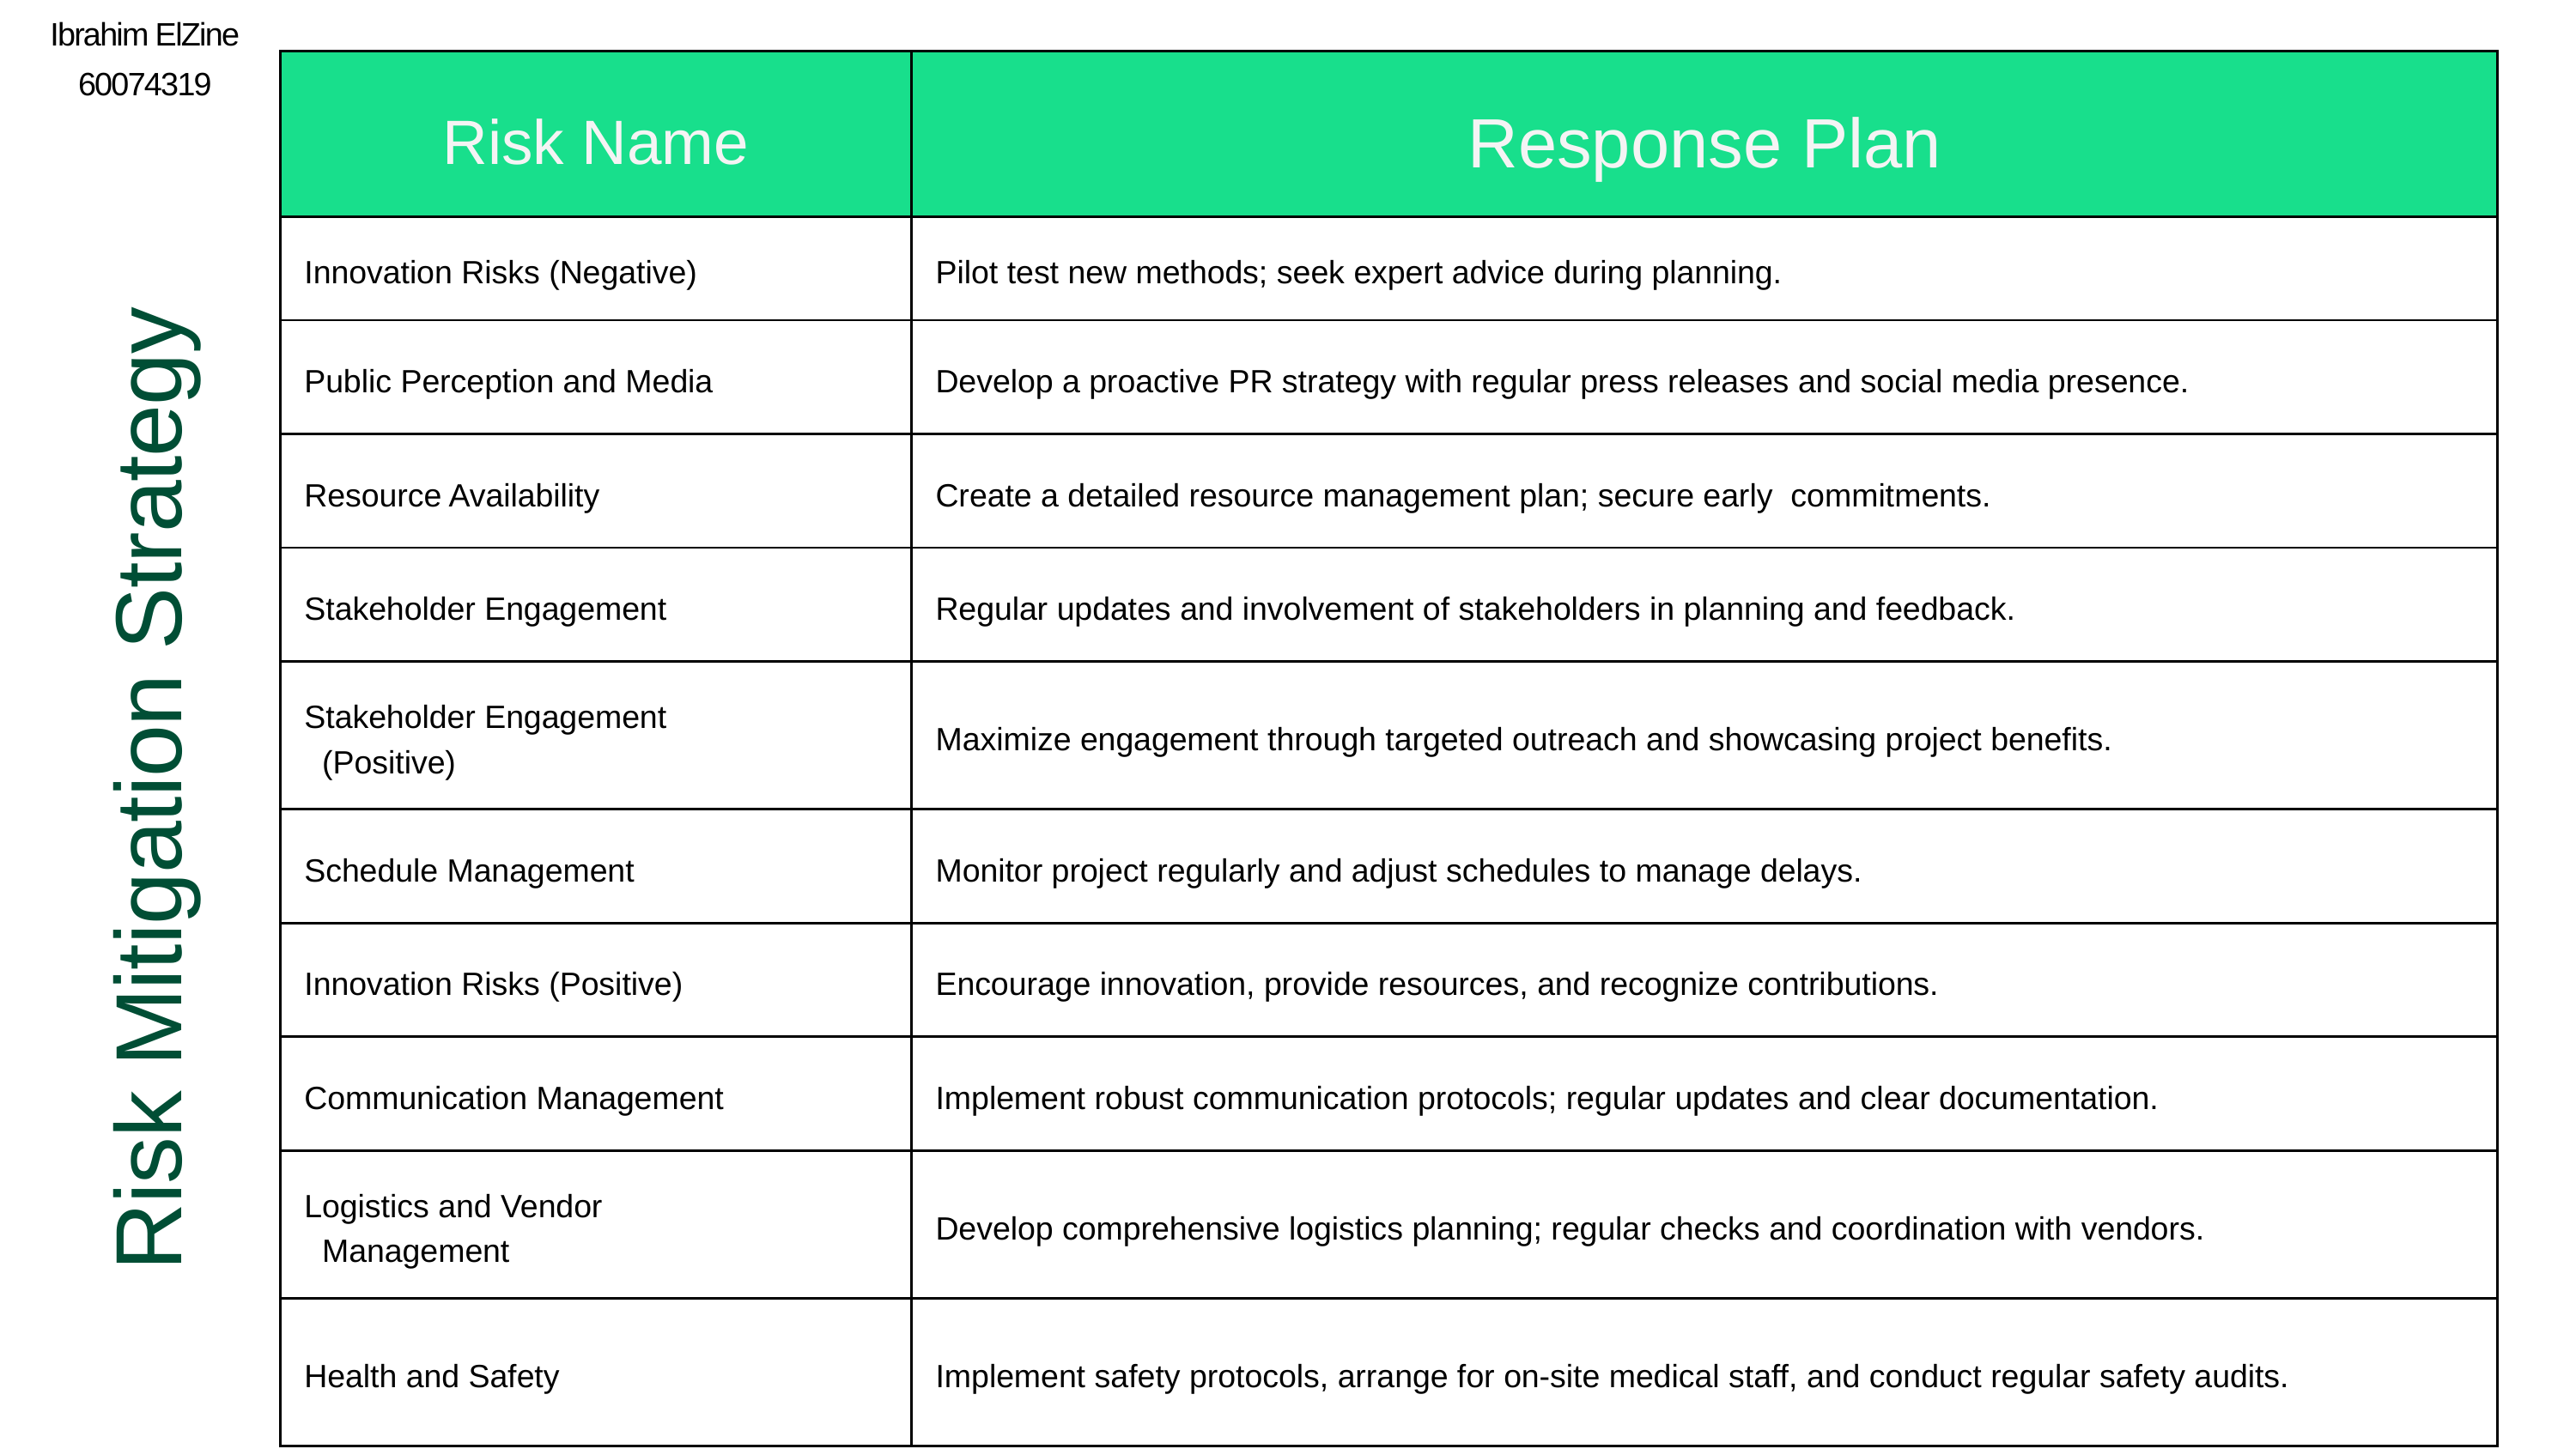

Ibrahim ElZine
60074319

| Risk Name | Response Plan |
| --- | --- |
| Innovation Risks (Negative) | Pilot test new methods; seek expert advice during planning. |
| Public Perception and Media | Develop a proactive PR strategy with regular press releases and social media presence. |
| Resource Availability | Create a detailed resource management plan; secure early commitments. |
| Stakeholder Engagement | Regular updates and involvement of stakeholders in planning and feedback. |
| Stakeholder Engagement (Positive) | Maximize engagement through targeted outreach and showcasing project benefits. |
| Schedule Management | Monitor project regularly and adjust schedules to manage delays. |
| Innovation Risks (Positive) | Encourage innovation, provide resources, and recognize contributions. |
| Communication Management | Implement robust communication protocols; regular updates and clear documentation. |
| Logistics and Vendor Management | Develop comprehensive logistics planning; regular checks and coordination with vendors. |
| Health and Safety | Implement safety protocols, arrange for on-site medical staff, and conduct regular safety audits. |

Risk Mitigation Strategy